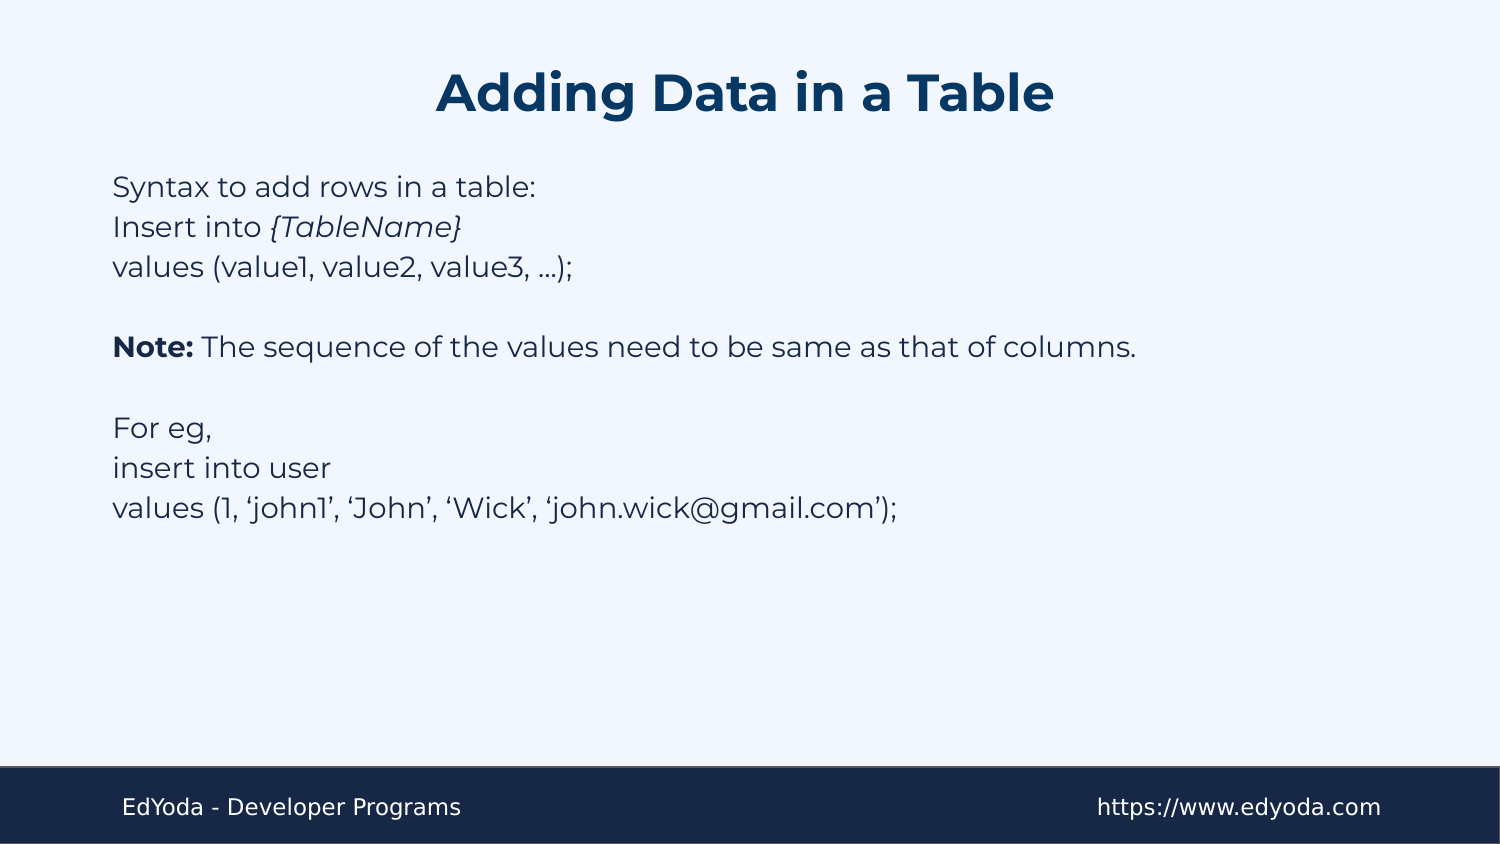

# Adding Data in a Table
Syntax to add rows in a table:
Insert into {TableName}
values (value1, value2, value3, ...);

Note: The sequence of the values need to be same as that of columns.

For eg,
insert into user
values (1, ‘john1’, ‘John’, ‘Wick’, ‘john.wick@gmail.com’);

EdYoda - Developer Programs
https://www.edyoda.com